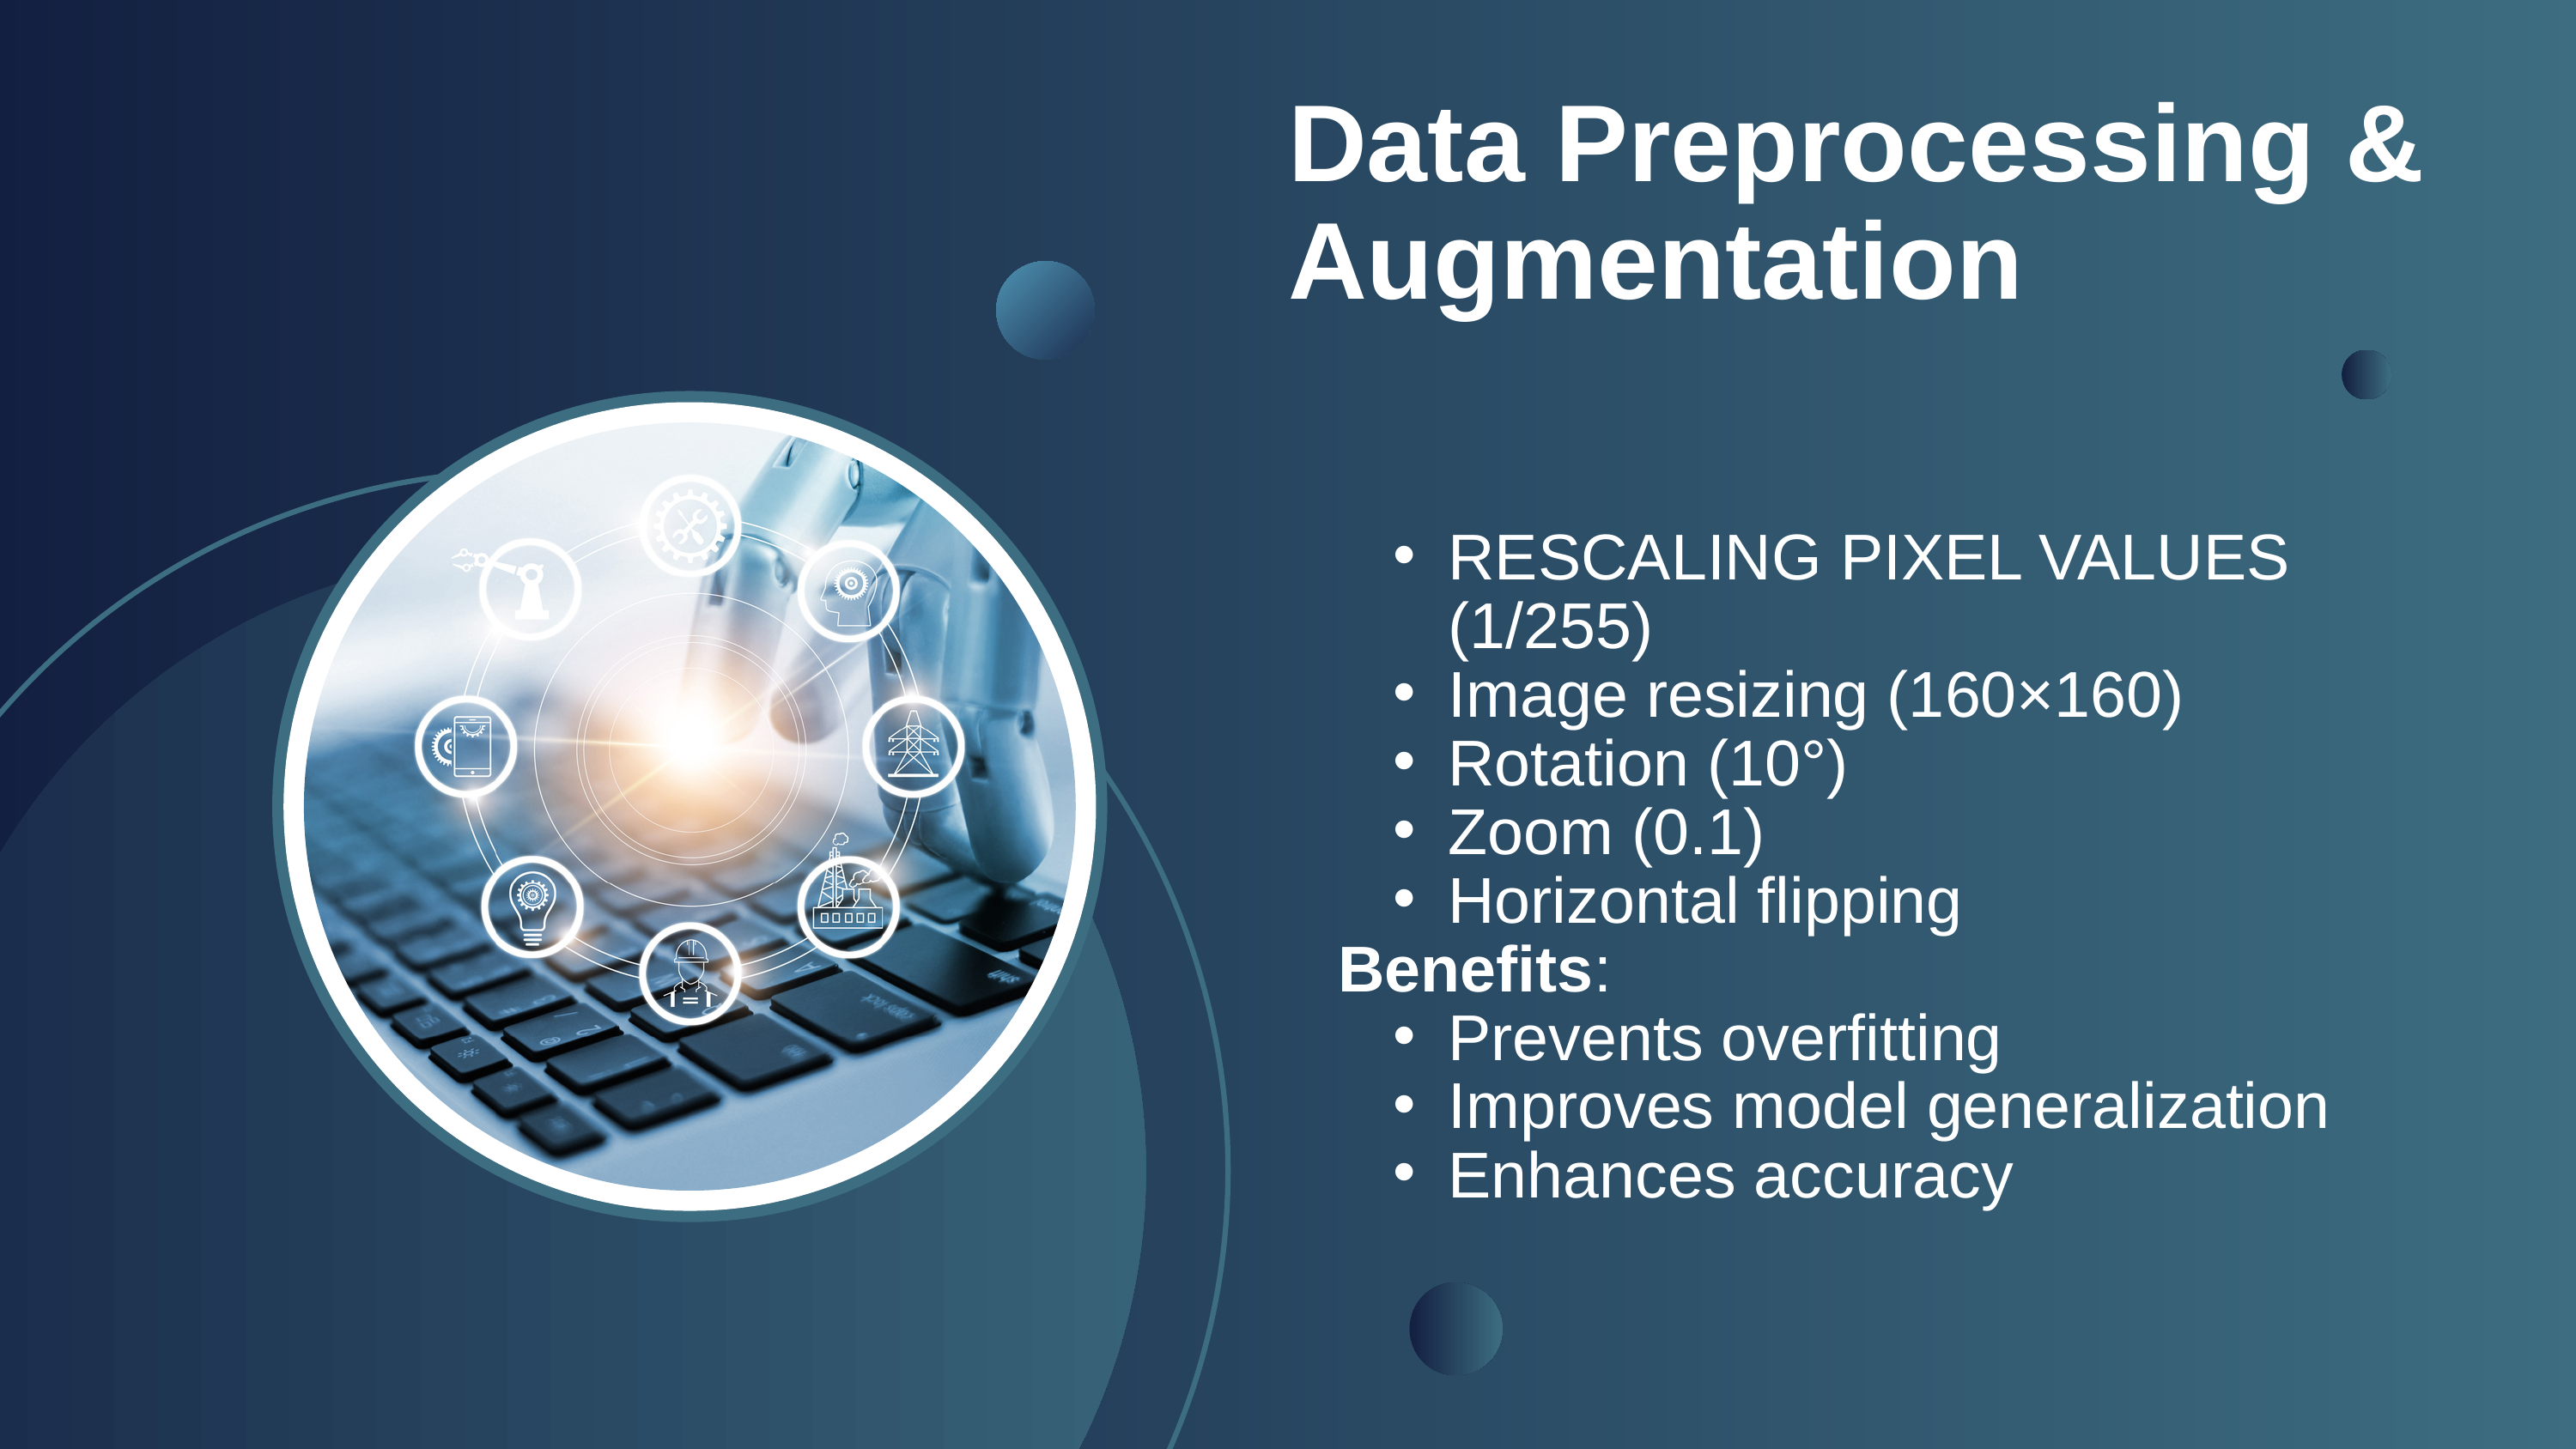

Data Preprocessing & Augmentation

RESCALING PIXEL VALUES (1/255)
Image resizing (160×160)
Rotation (10°)
Zoom (0.1)
Horizontal flipping
Benefits:
Prevents overfitting
Improves model generalization
Enhances accuracy